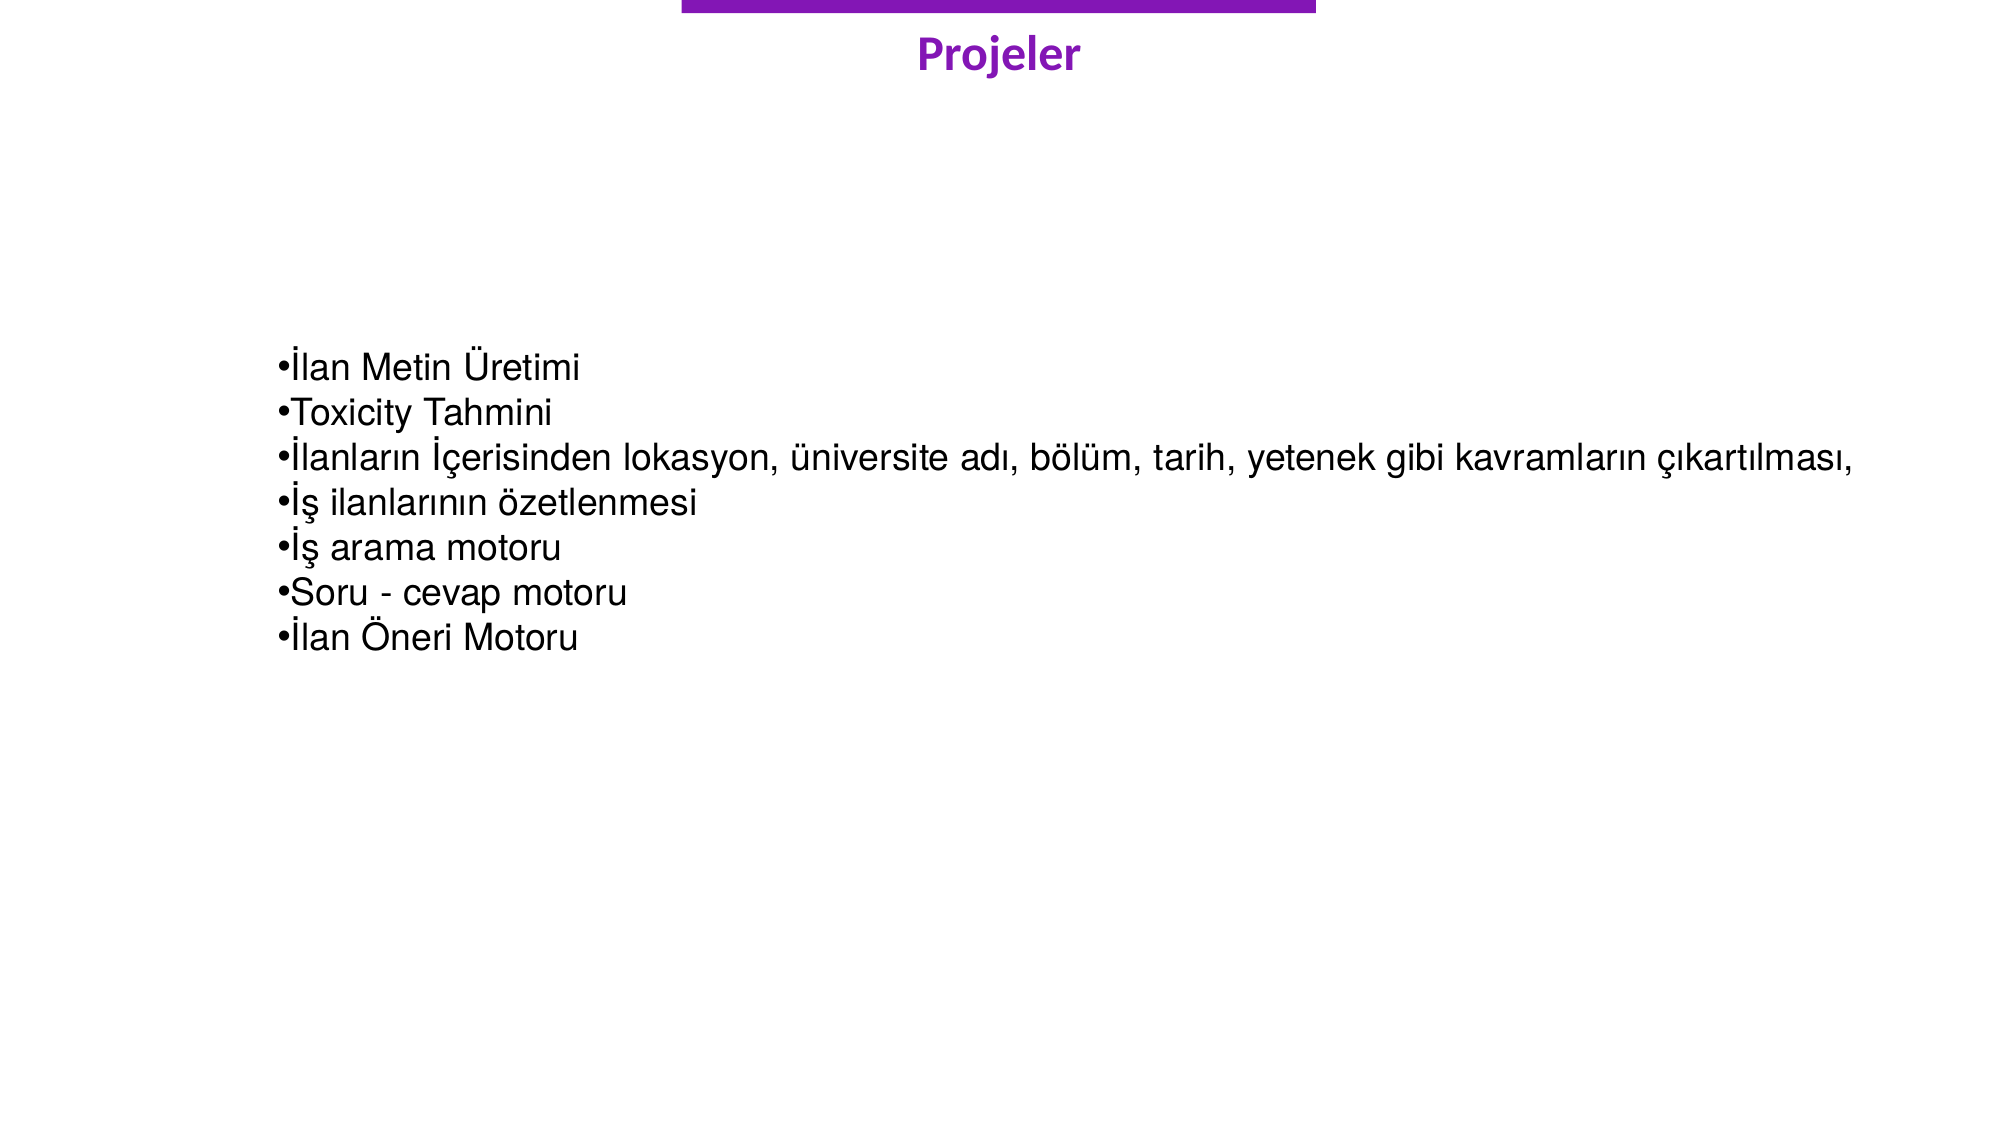

Projeler

İlan Metin Üretimi
Toxicity Tahmini
İlanların İçerisinden lokasyon, üniversite adı, bölüm, tarih, yetenek gibi kavramların çıkartılması,
İş ilanlarının özetlenmesi
İş arama motoru
Soru - cevap motoru
İlan Öneri Motoru